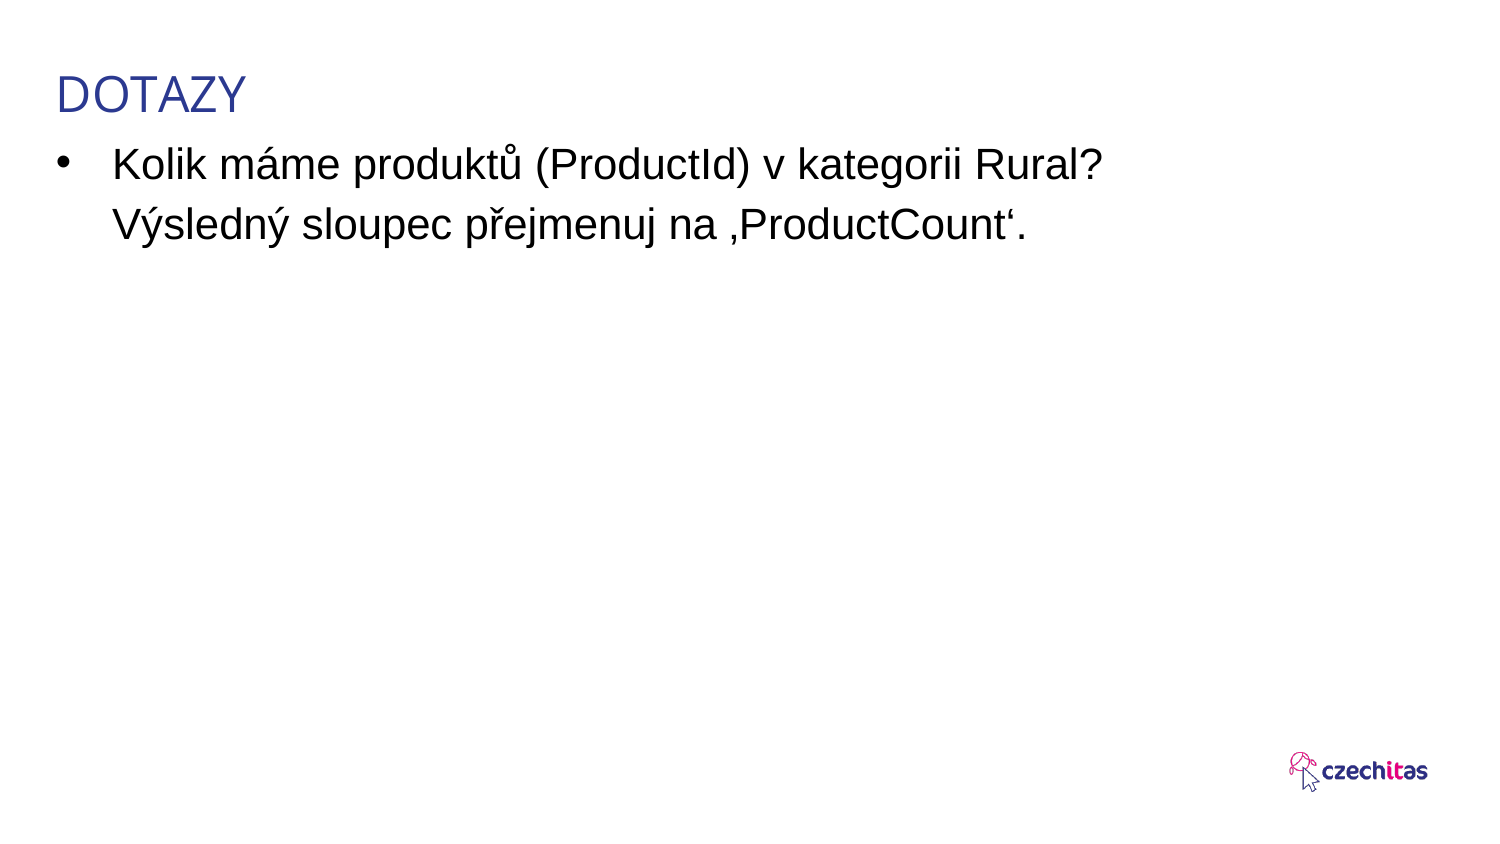

# DOTAZY
Kolik máme produktů (ProductId) v kategorii Rural?
Výsledný sloupec přejmenuj na ‚ProductCount‘.